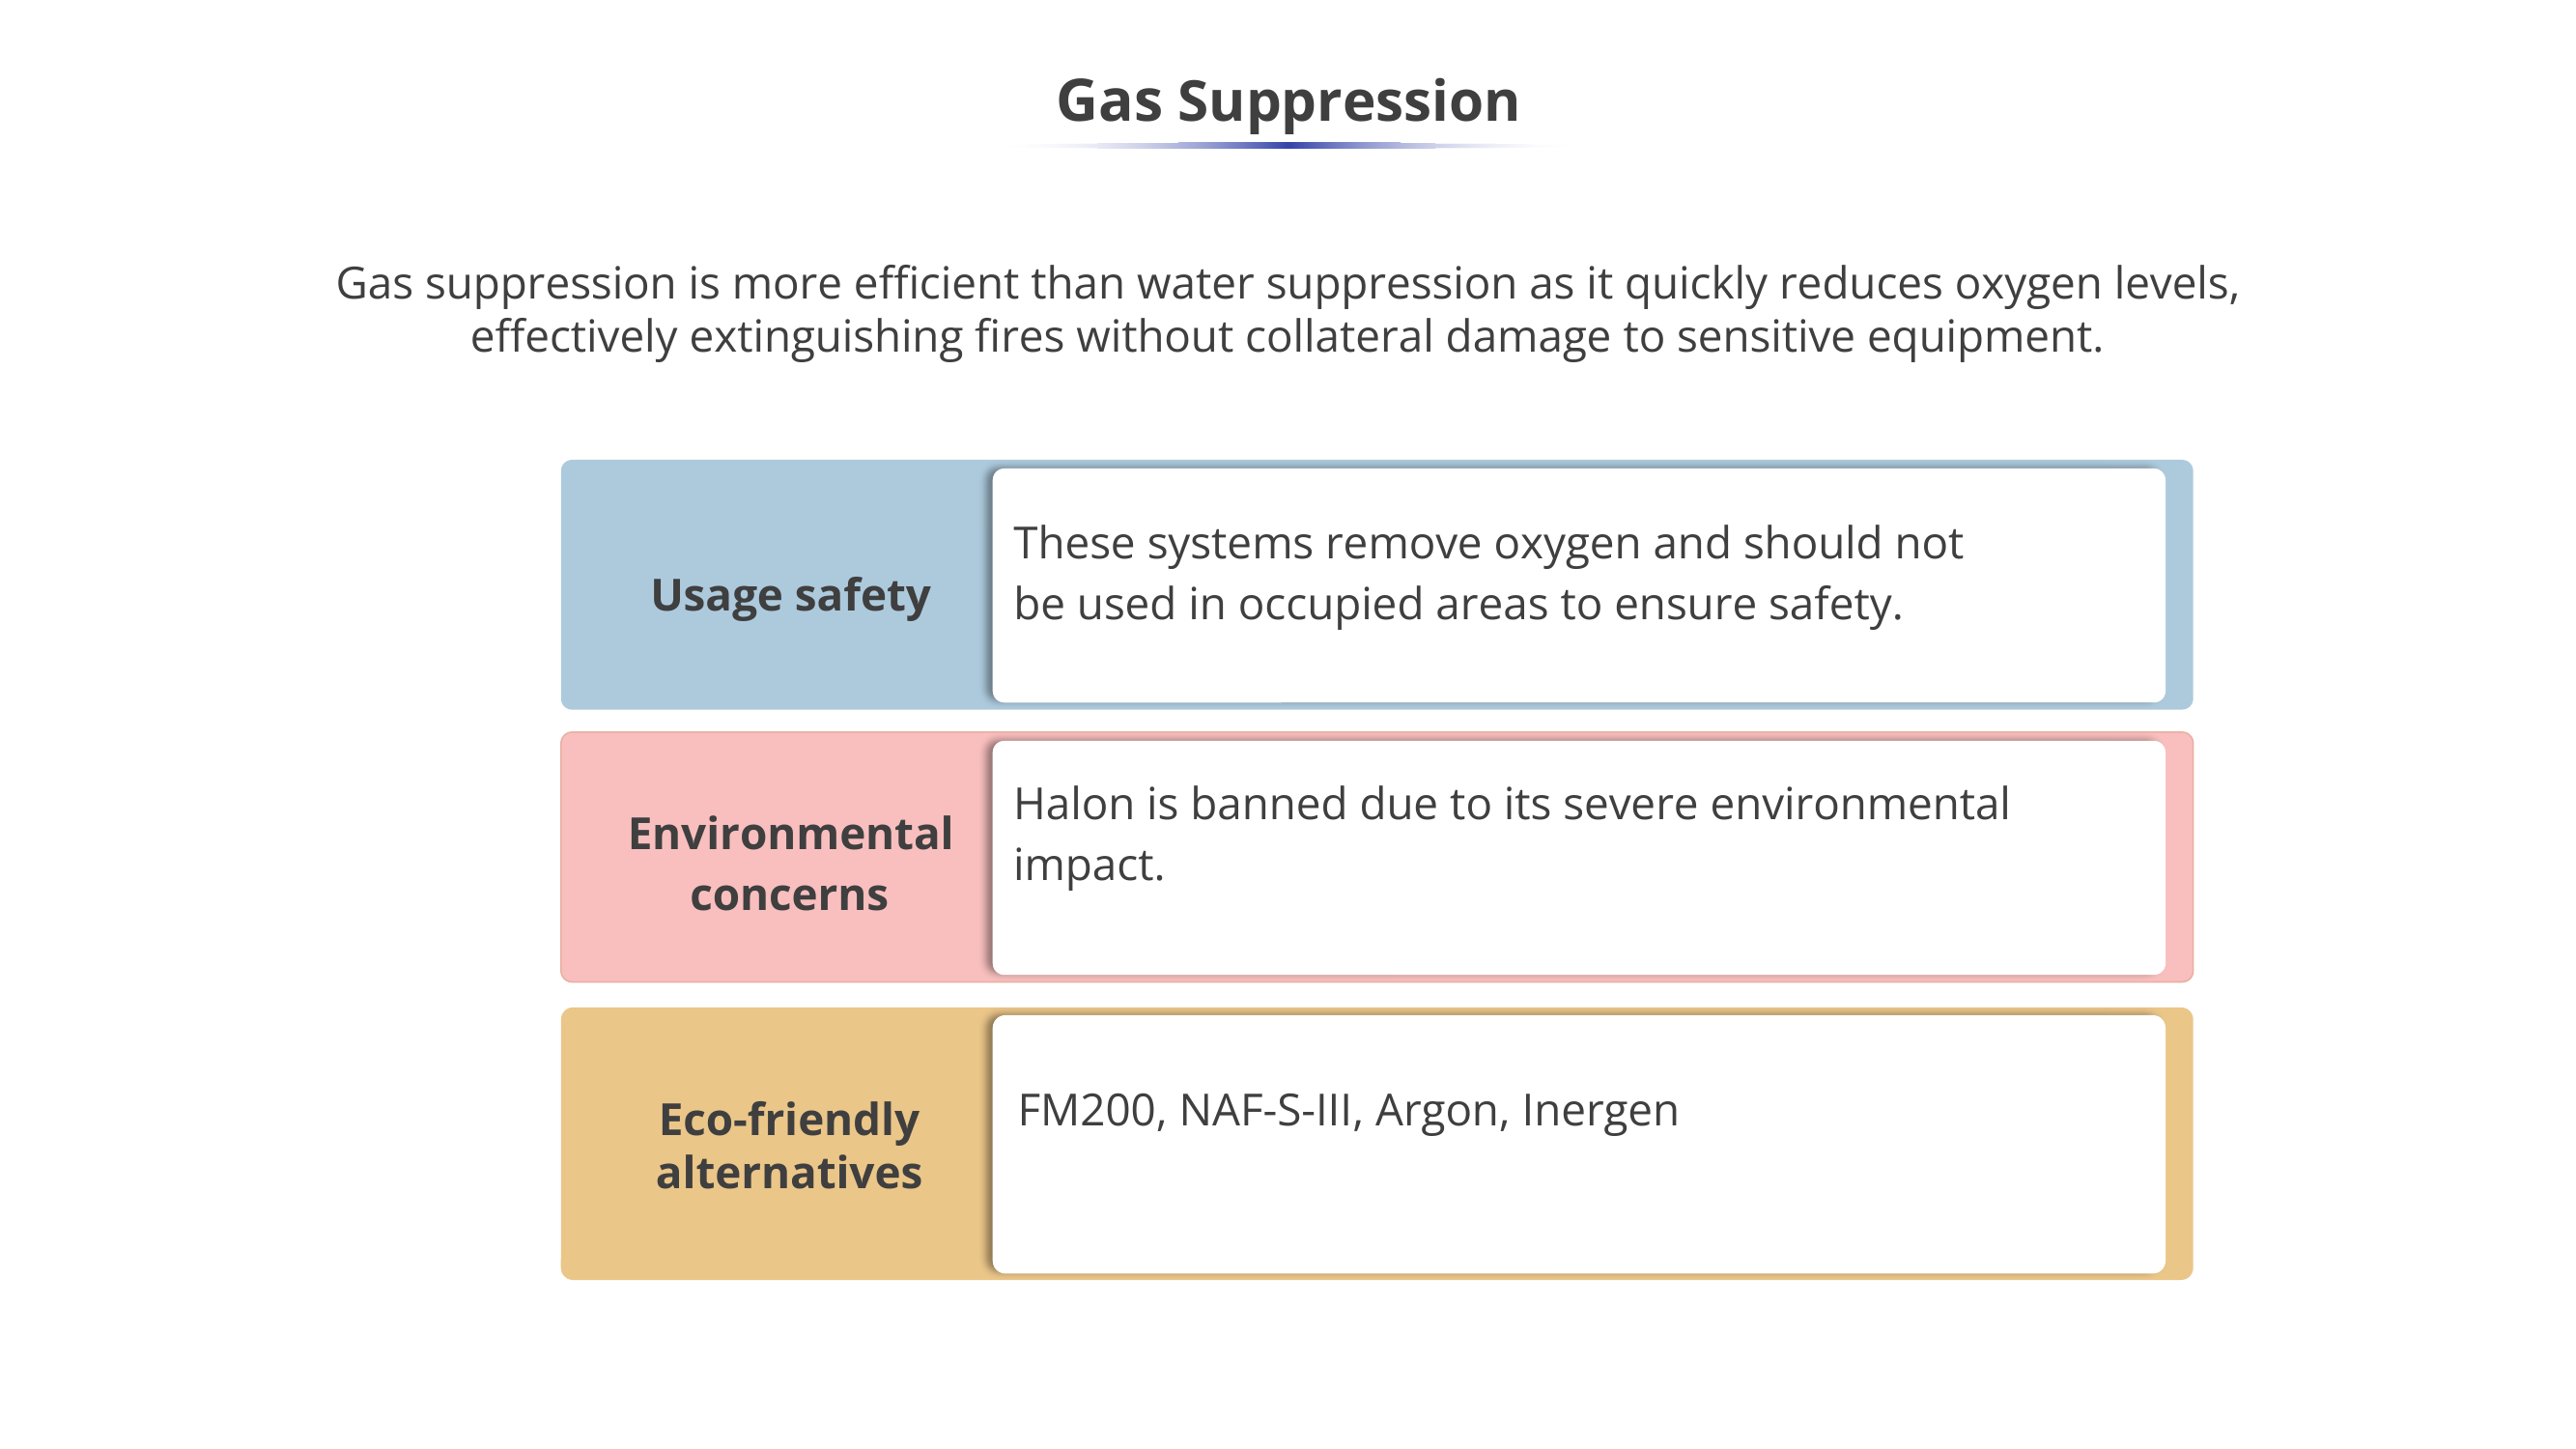

# Gas Suppression

Gas suppression is more efficient than water suppression as it quickly reduces oxygen levels, effectively extinguishing fires without collateral damage to sensitive equipment.

These systems remove oxygen and should not be used in occupied areas to ensure safety.
Usage safety

Halon is banned due to its severe environmental impact.
Environmental concerns

FM200, NAF-S-III, Argon, Inergen
Eco-friendly alternatives